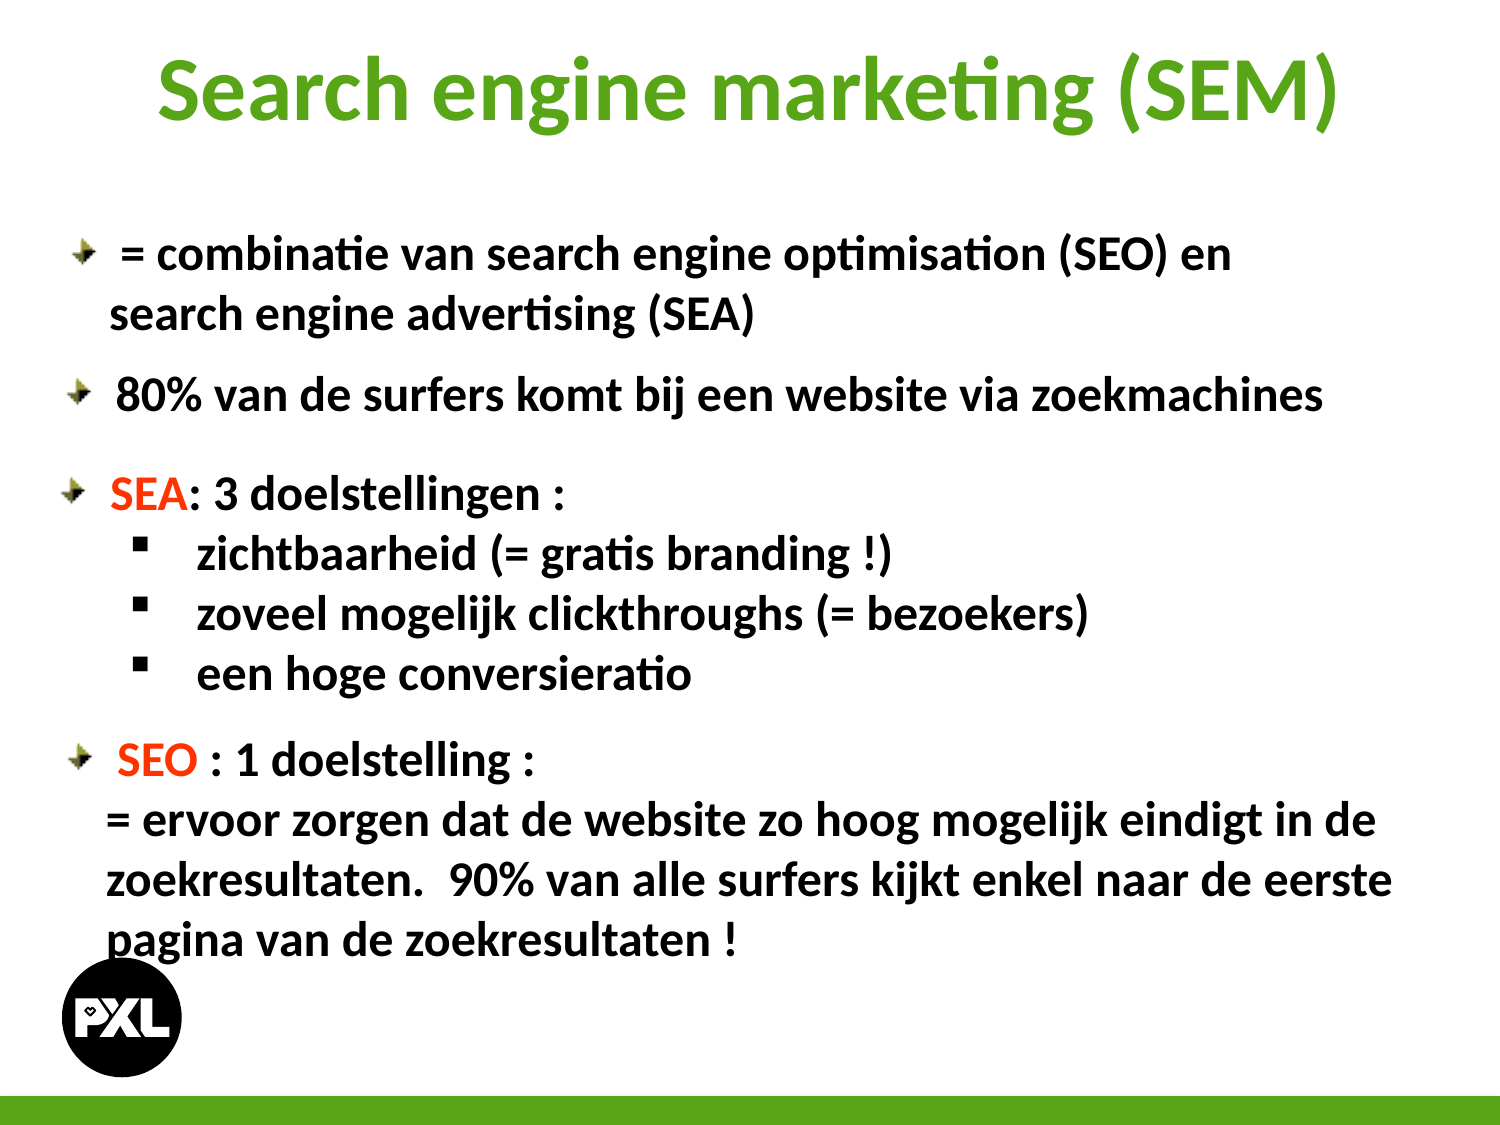

# Search engine marketing (SEM)
= combinatie van search engine optimisation (SEO) en
    search engine advertising (SEA)
80% van de surfers komt bij een website via zoekmachines
SEA: 3 doelstellingen :
 zichtbaarheid (= gratis branding !)
 zoveel mogelijk clickthroughs (= bezoekers)
 een hoge conversieratio
SEO : 1 doelstelling :
    = ervoor zorgen dat de website zo hoog mogelijk eindigt in de
    zoekresultaten.  90% van alle surfers kijkt enkel naar de eerste
    pagina van de zoekresultaten !